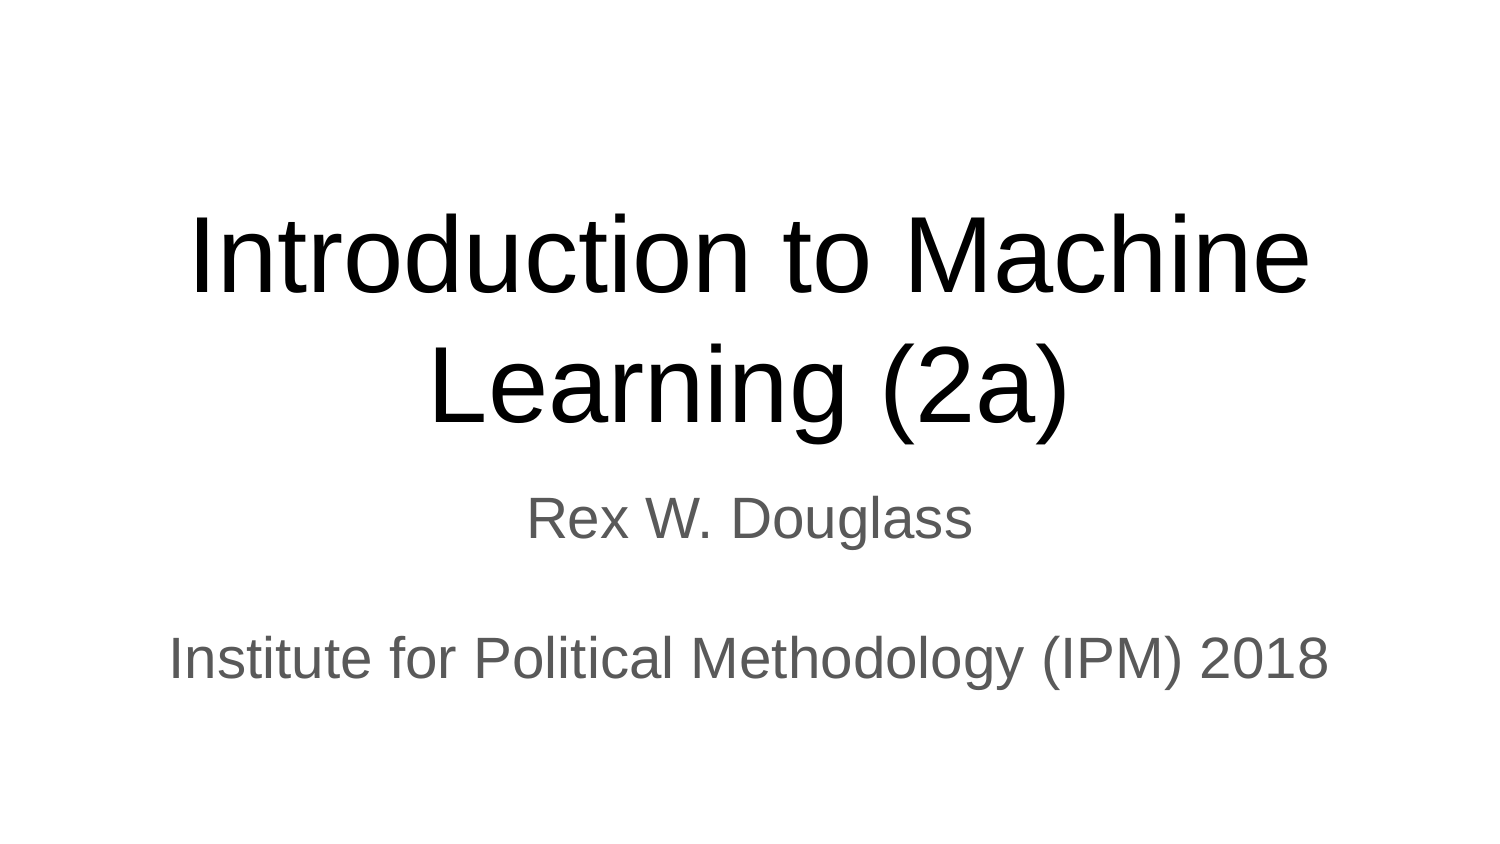

# Introduction to Machine Learning (2a)
Rex W. Douglass

Institute for Political Methodology (IPM) 2018